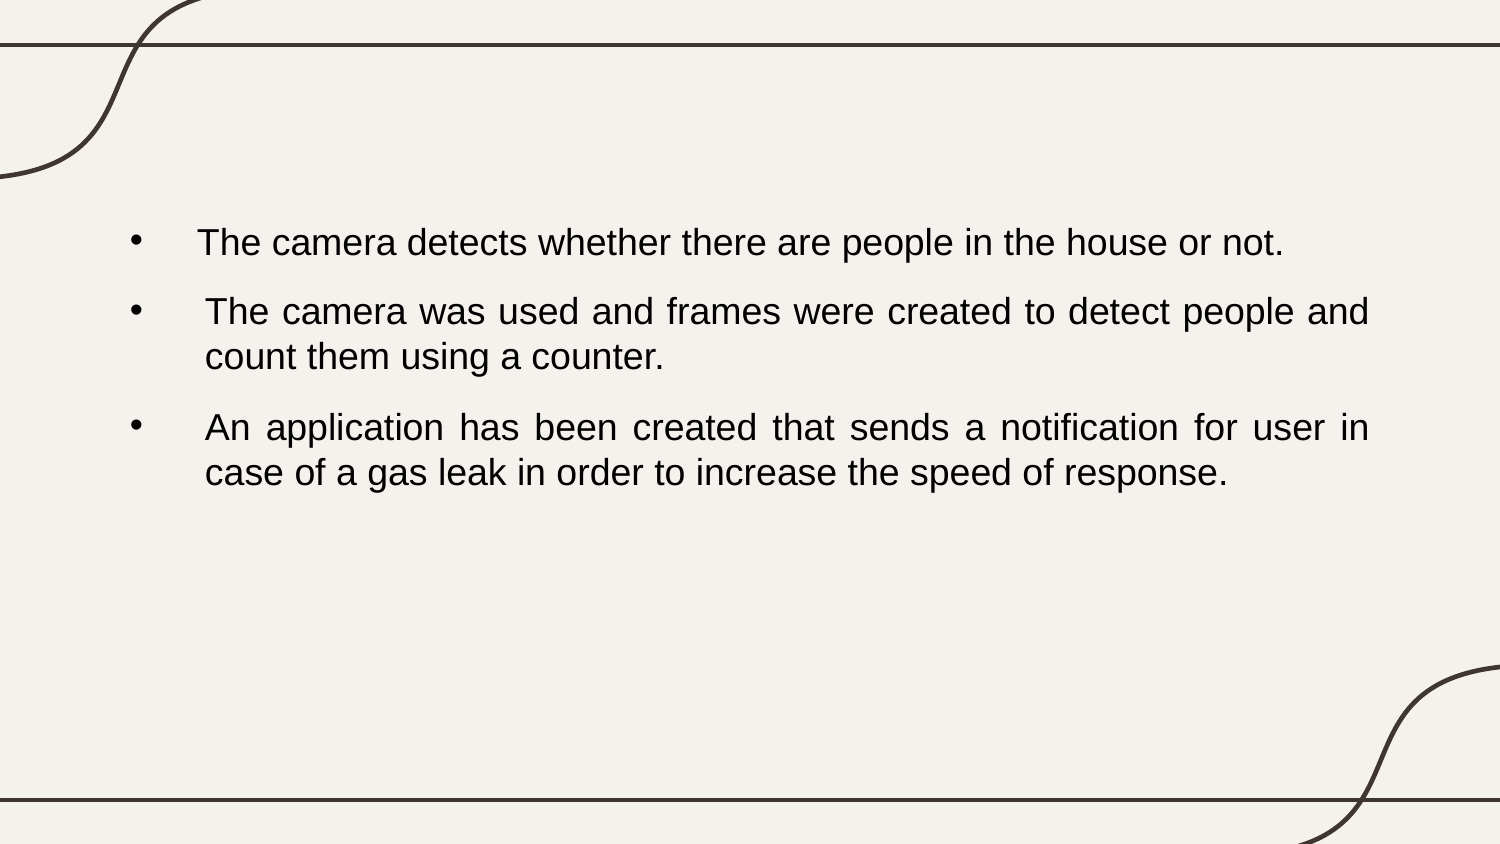

The camera detects whether there are people in the house or not.
The camera was used and frames were created to detect people and count them using a counter.
An application has been created that sends a notification for user in case of a gas leak in order to increase the speed of response.